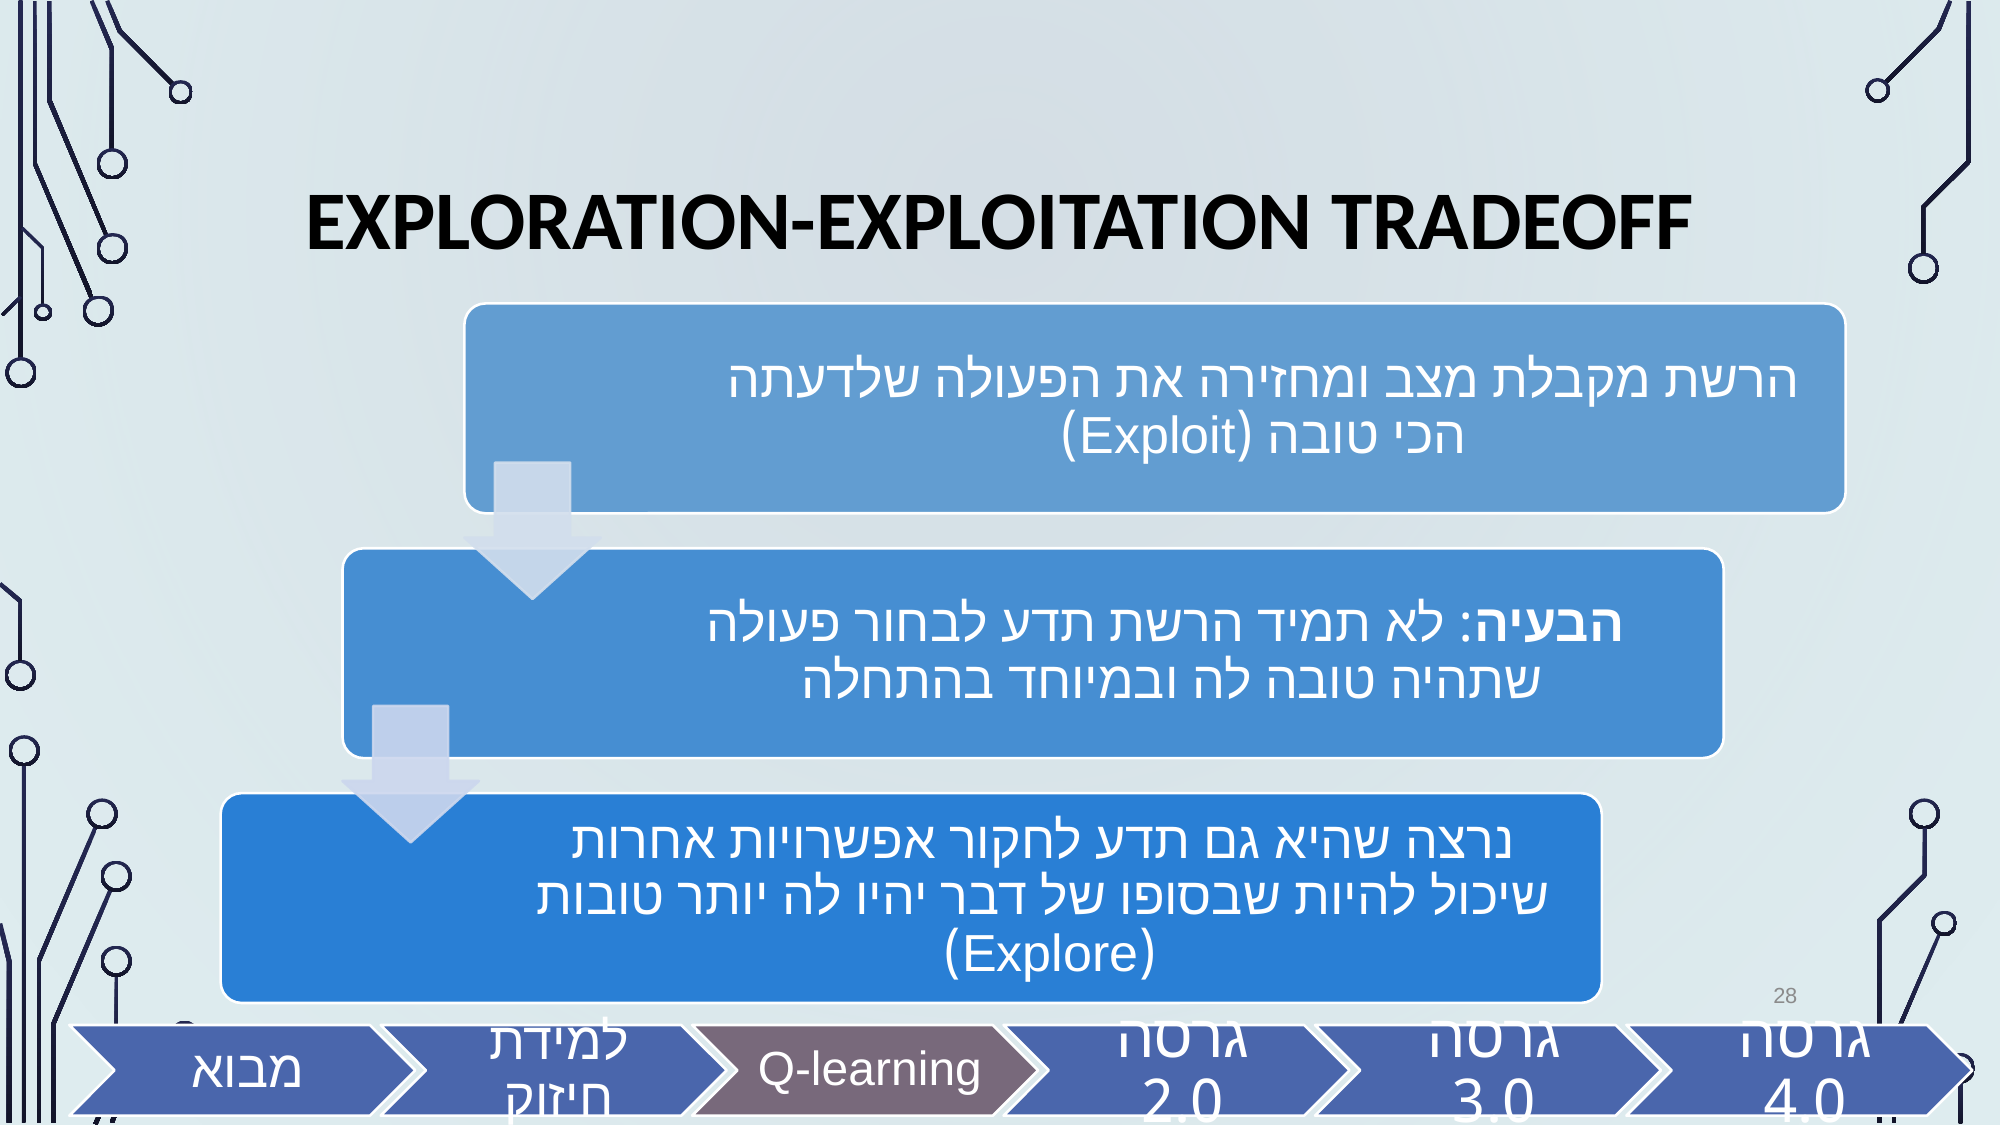

# exploration-exploitation tradeoff
הרשת מקבלת מצב ומחזירה את הפעולה שלדעתה הכי טובה (Exploit)
הבעיה: לא תמיד הרשת תדע לבחור פעולה שתהיה טובה לה ובמיוחד בהתחלה
נרצה שהיא גם תדע לחקור אפשרויות אחרות שיכול להיות שבסופו של דבר יהיו לה יותר טובות (Explore)

28
מבוא
למידת חיזוק
Q-learning
גרסה 2.0
גרסה 3.0
גרסה 4.0